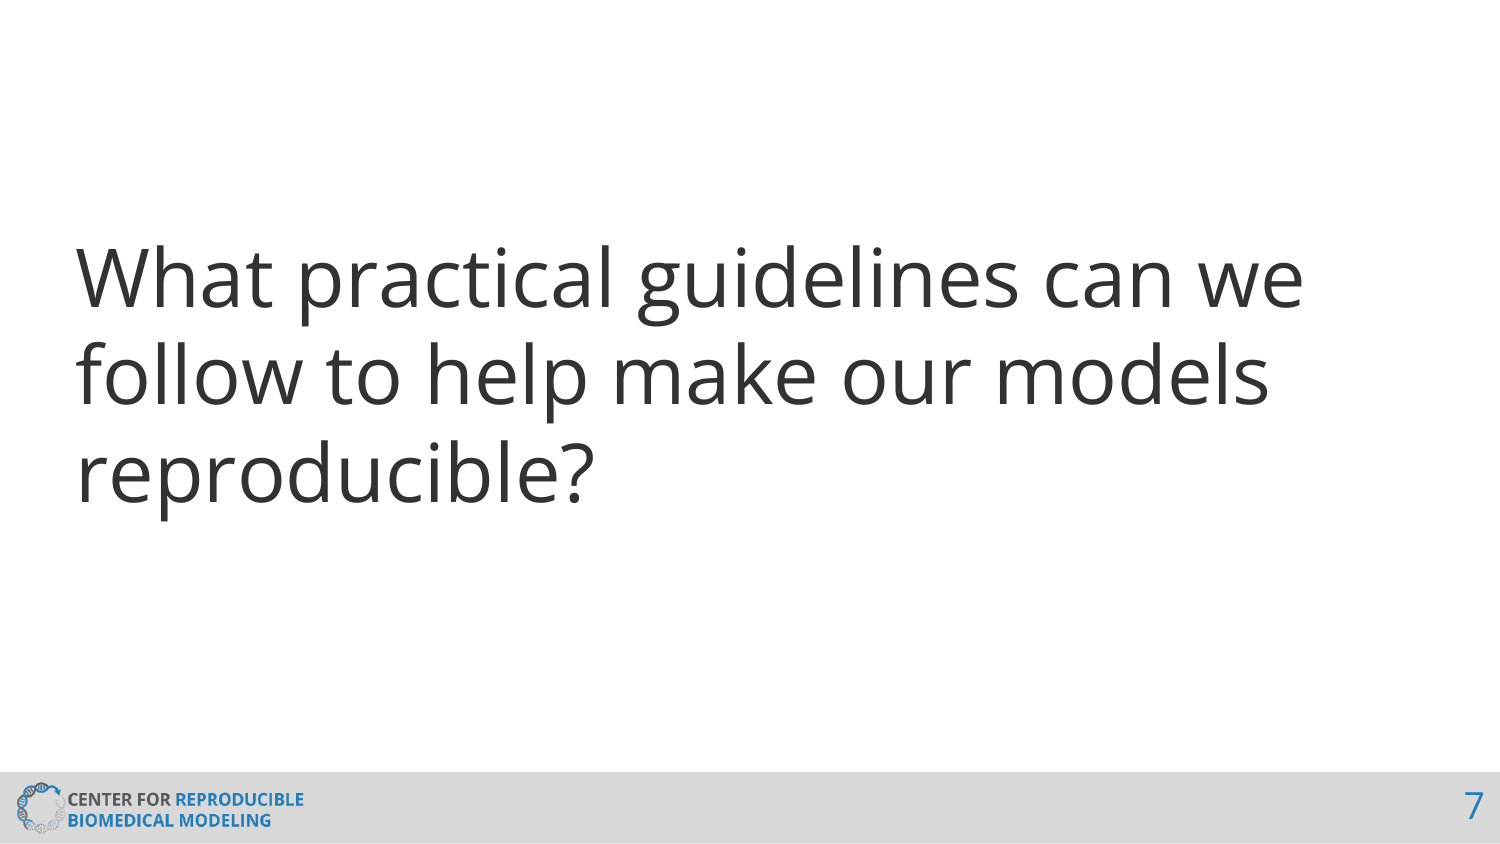

What practical guidelines can we follow to help make our models reproducible?